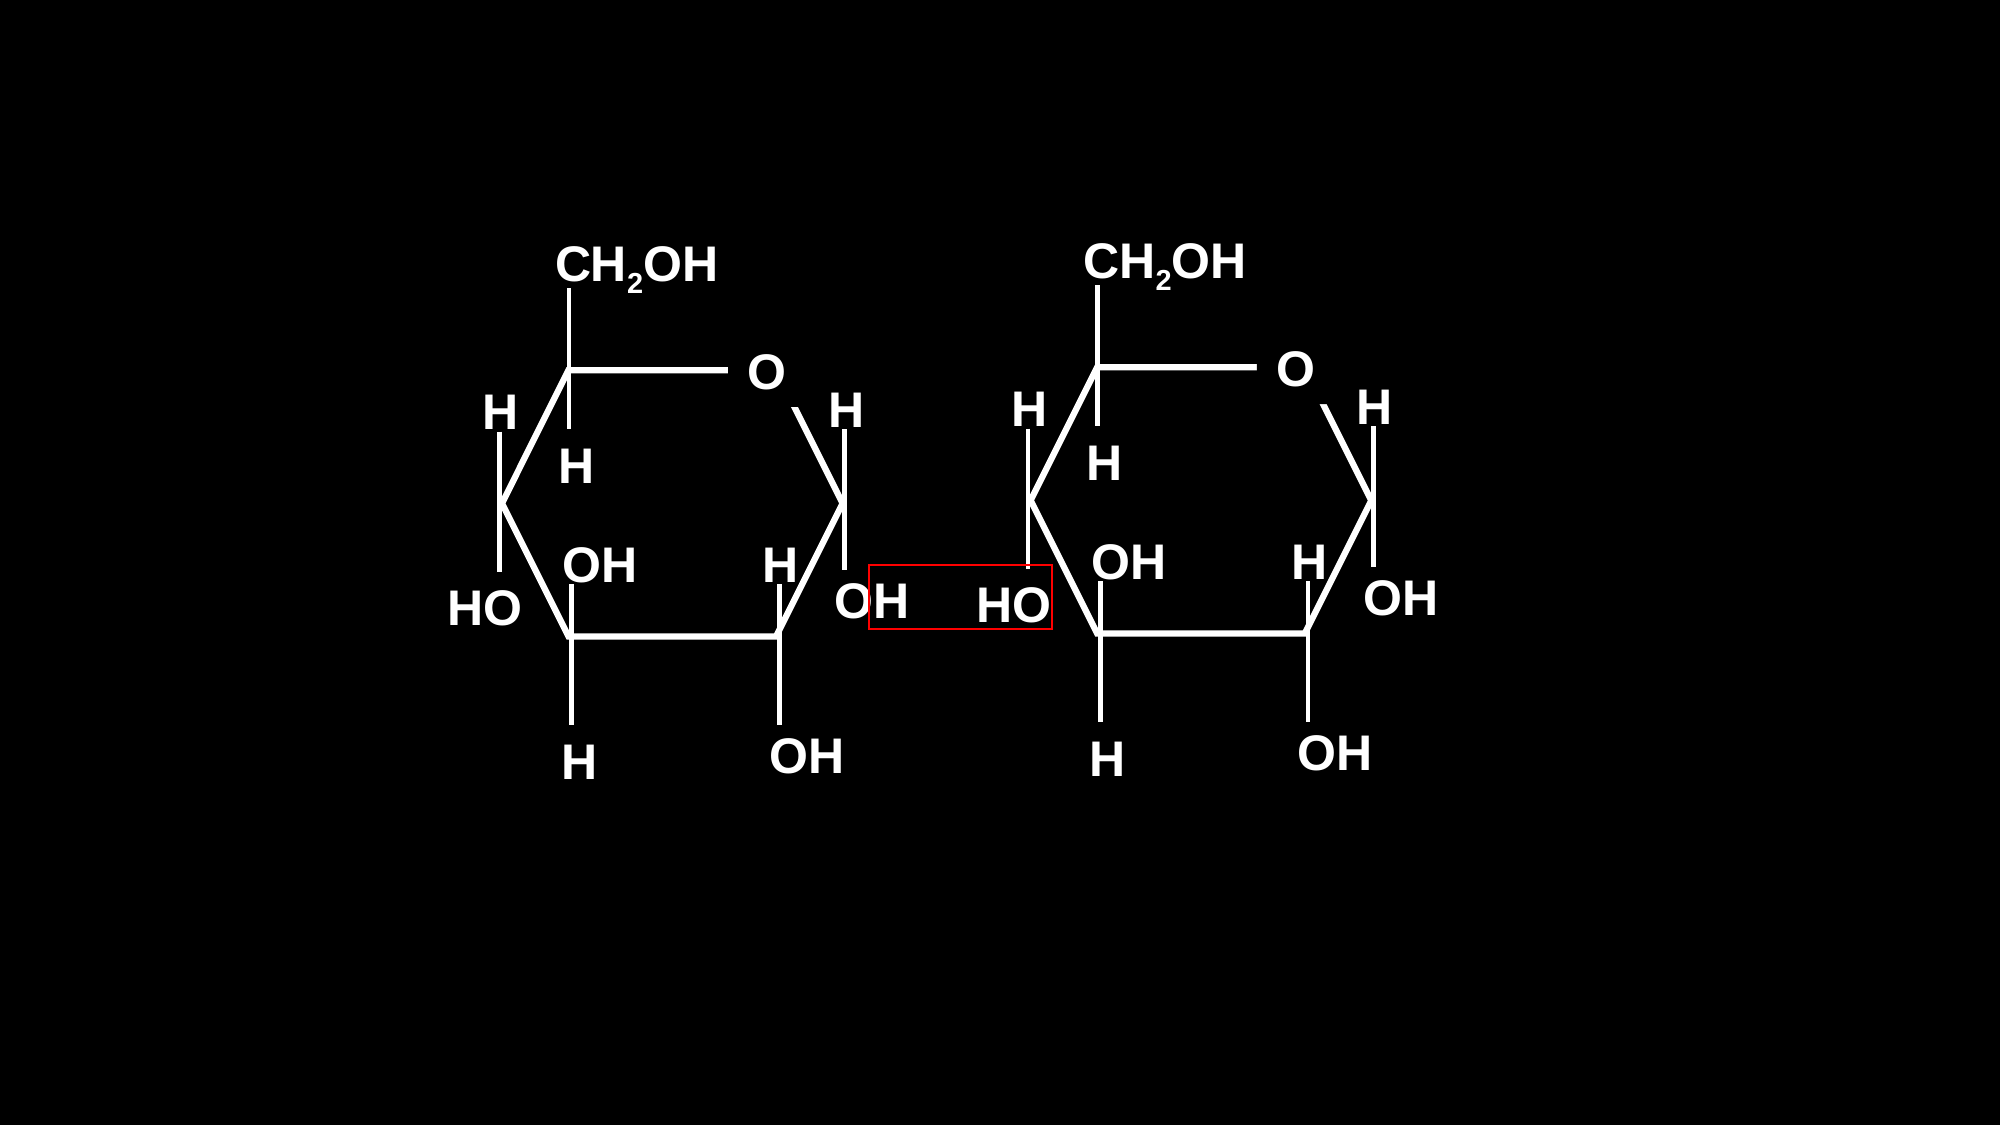

CH2OH
CH2OH
O
O

H
H

H
H
H
H
H
OH
H
OH
OH
OH

HO
HO
OH
OH
H
H